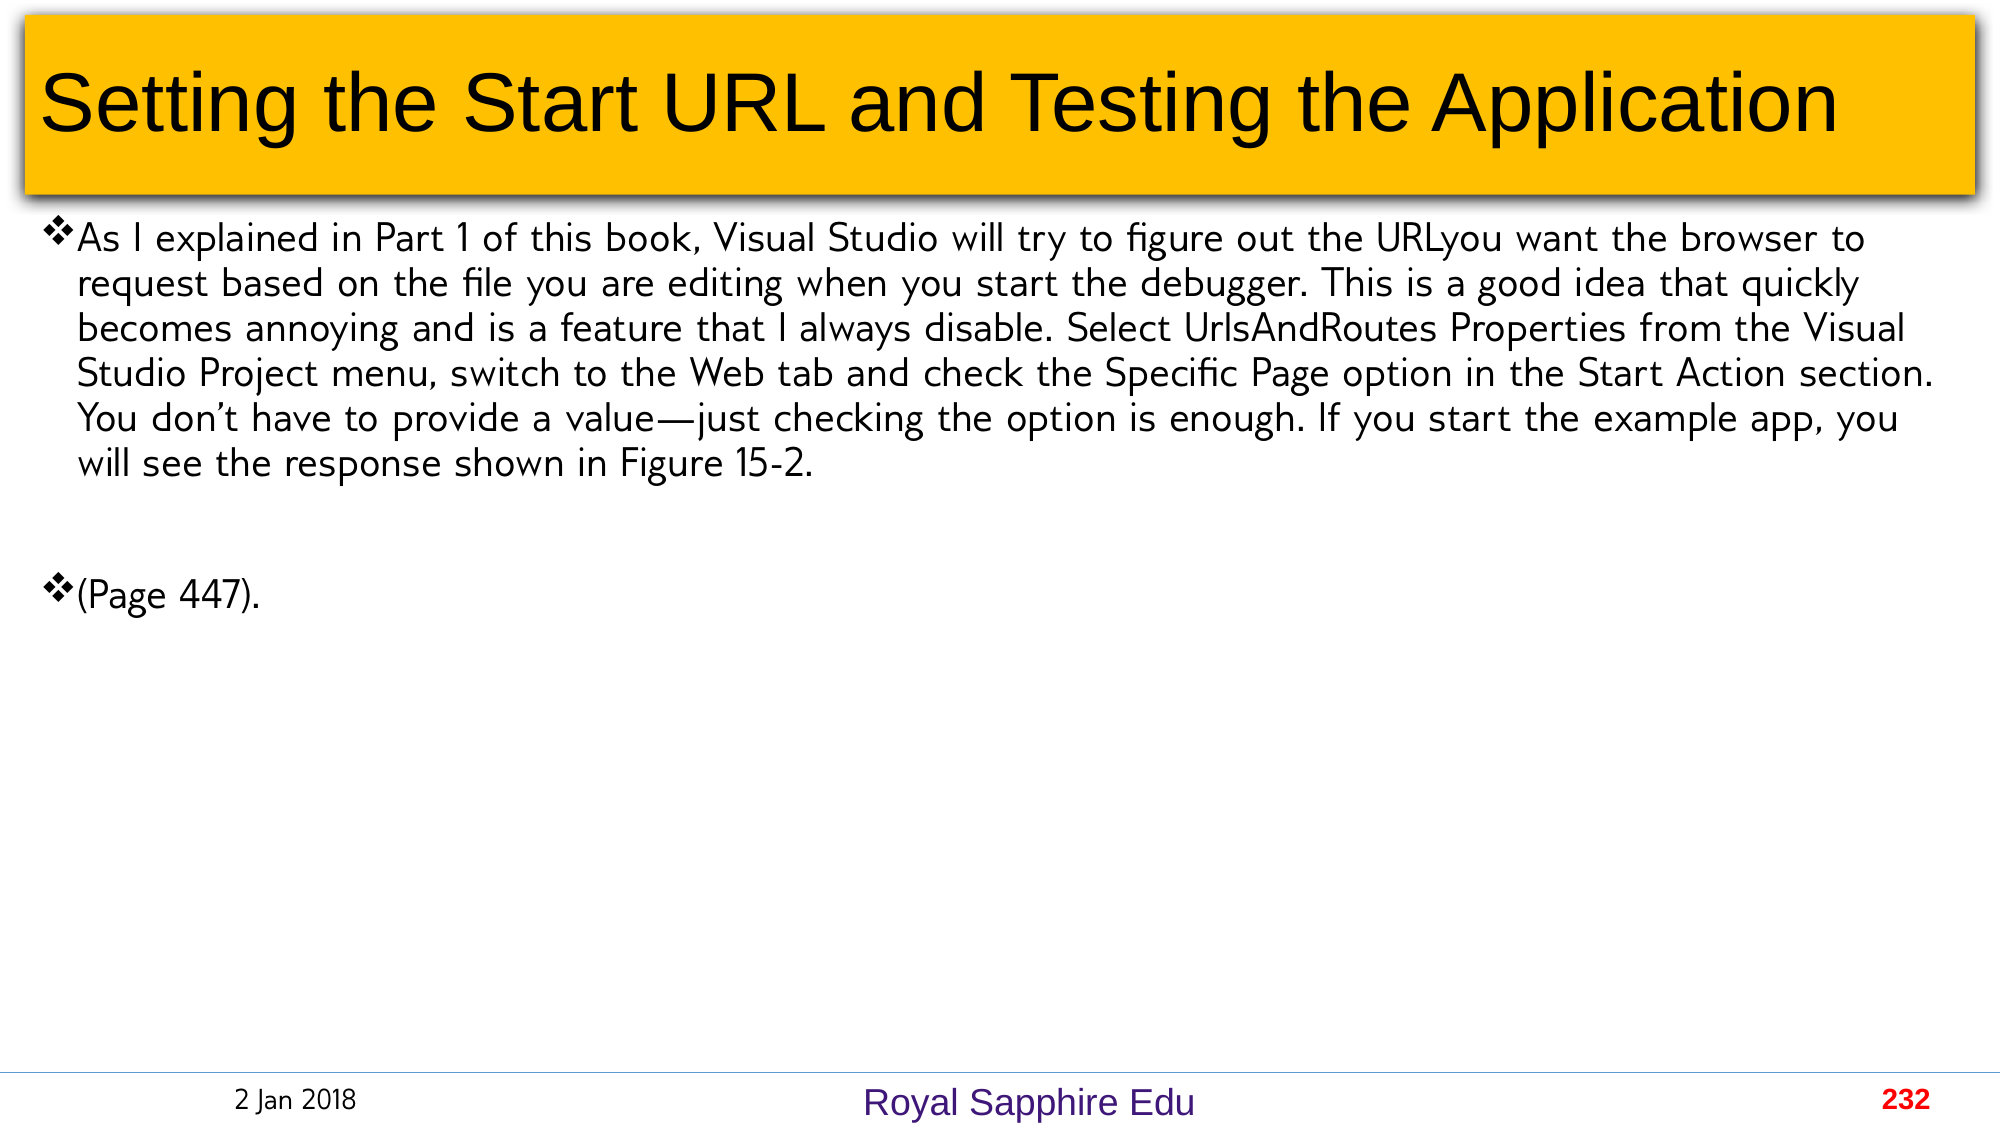

# Setting the Start URL and Testing the Application
As I explained in Part 1 of this book, Visual Studio will try to figure out the URLyou want the browser to request based on the file you are editing when you start the debugger. This is a good idea that quickly becomes annoying and is a feature that I always disable. Select UrlsAndRoutes Properties from the Visual Studio Project menu, switch to the Web tab and check the Specific Page option in the Start Action section. You don’t have to provide a value—just checking the option is enough. If you start the example app, you will see the response shown in Figure 15-2.

(Page 447).
2 Jan 2018
232